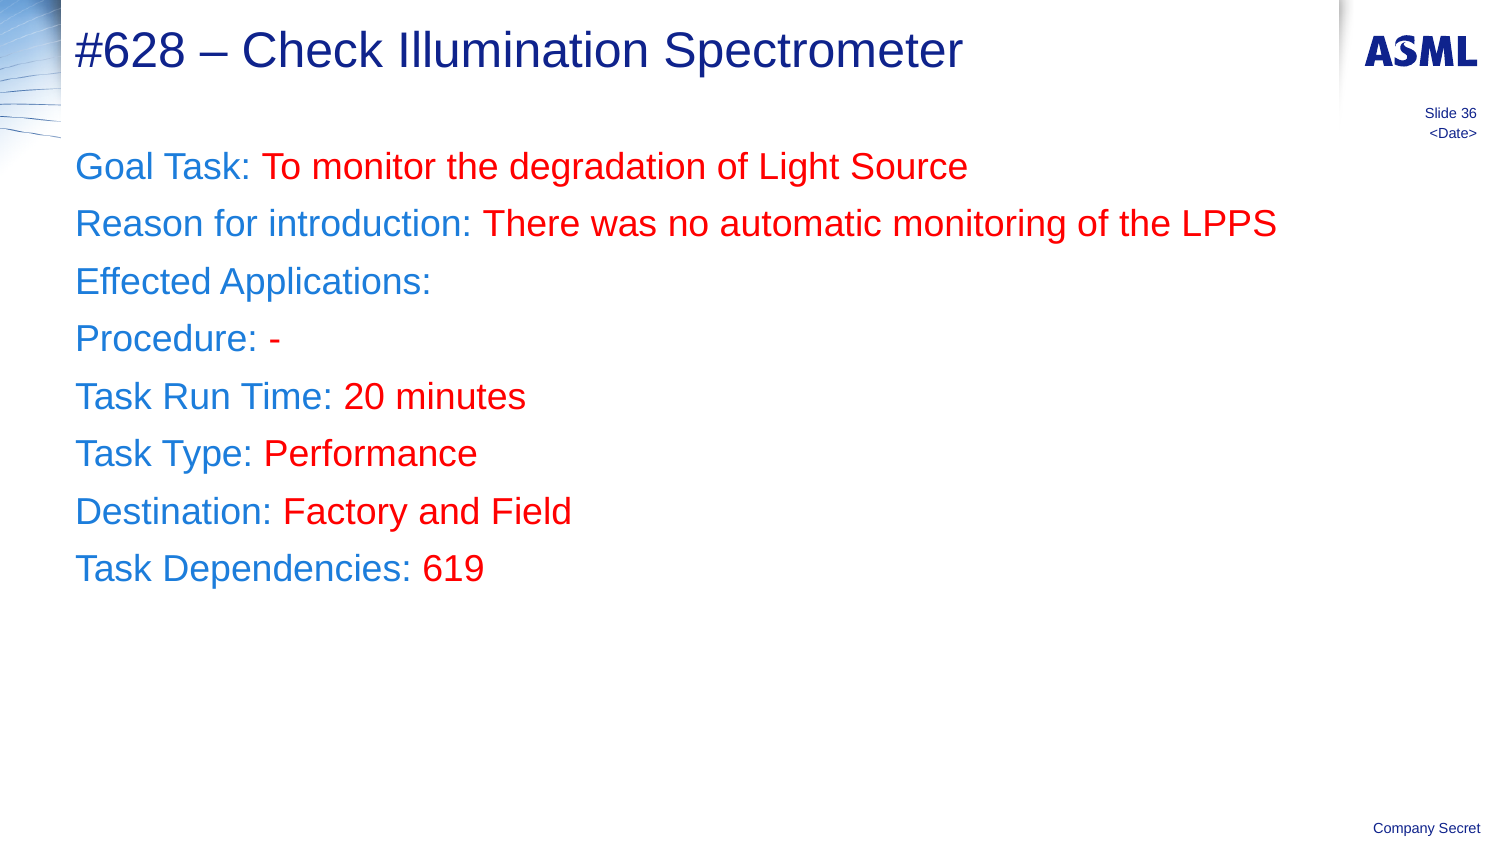

Confidential
# #628 – Check Illumination Spectrometer
Slide 36
<Date>
Goal Task: To monitor the degradation of Light Source
Reason for introduction: There was no automatic monitoring of the LPPS
Effected Applications:
Procedure: -
Task Run Time: 20 minutes
Task Type: Performance
Destination: Factory and Field
Task Dependencies: 619